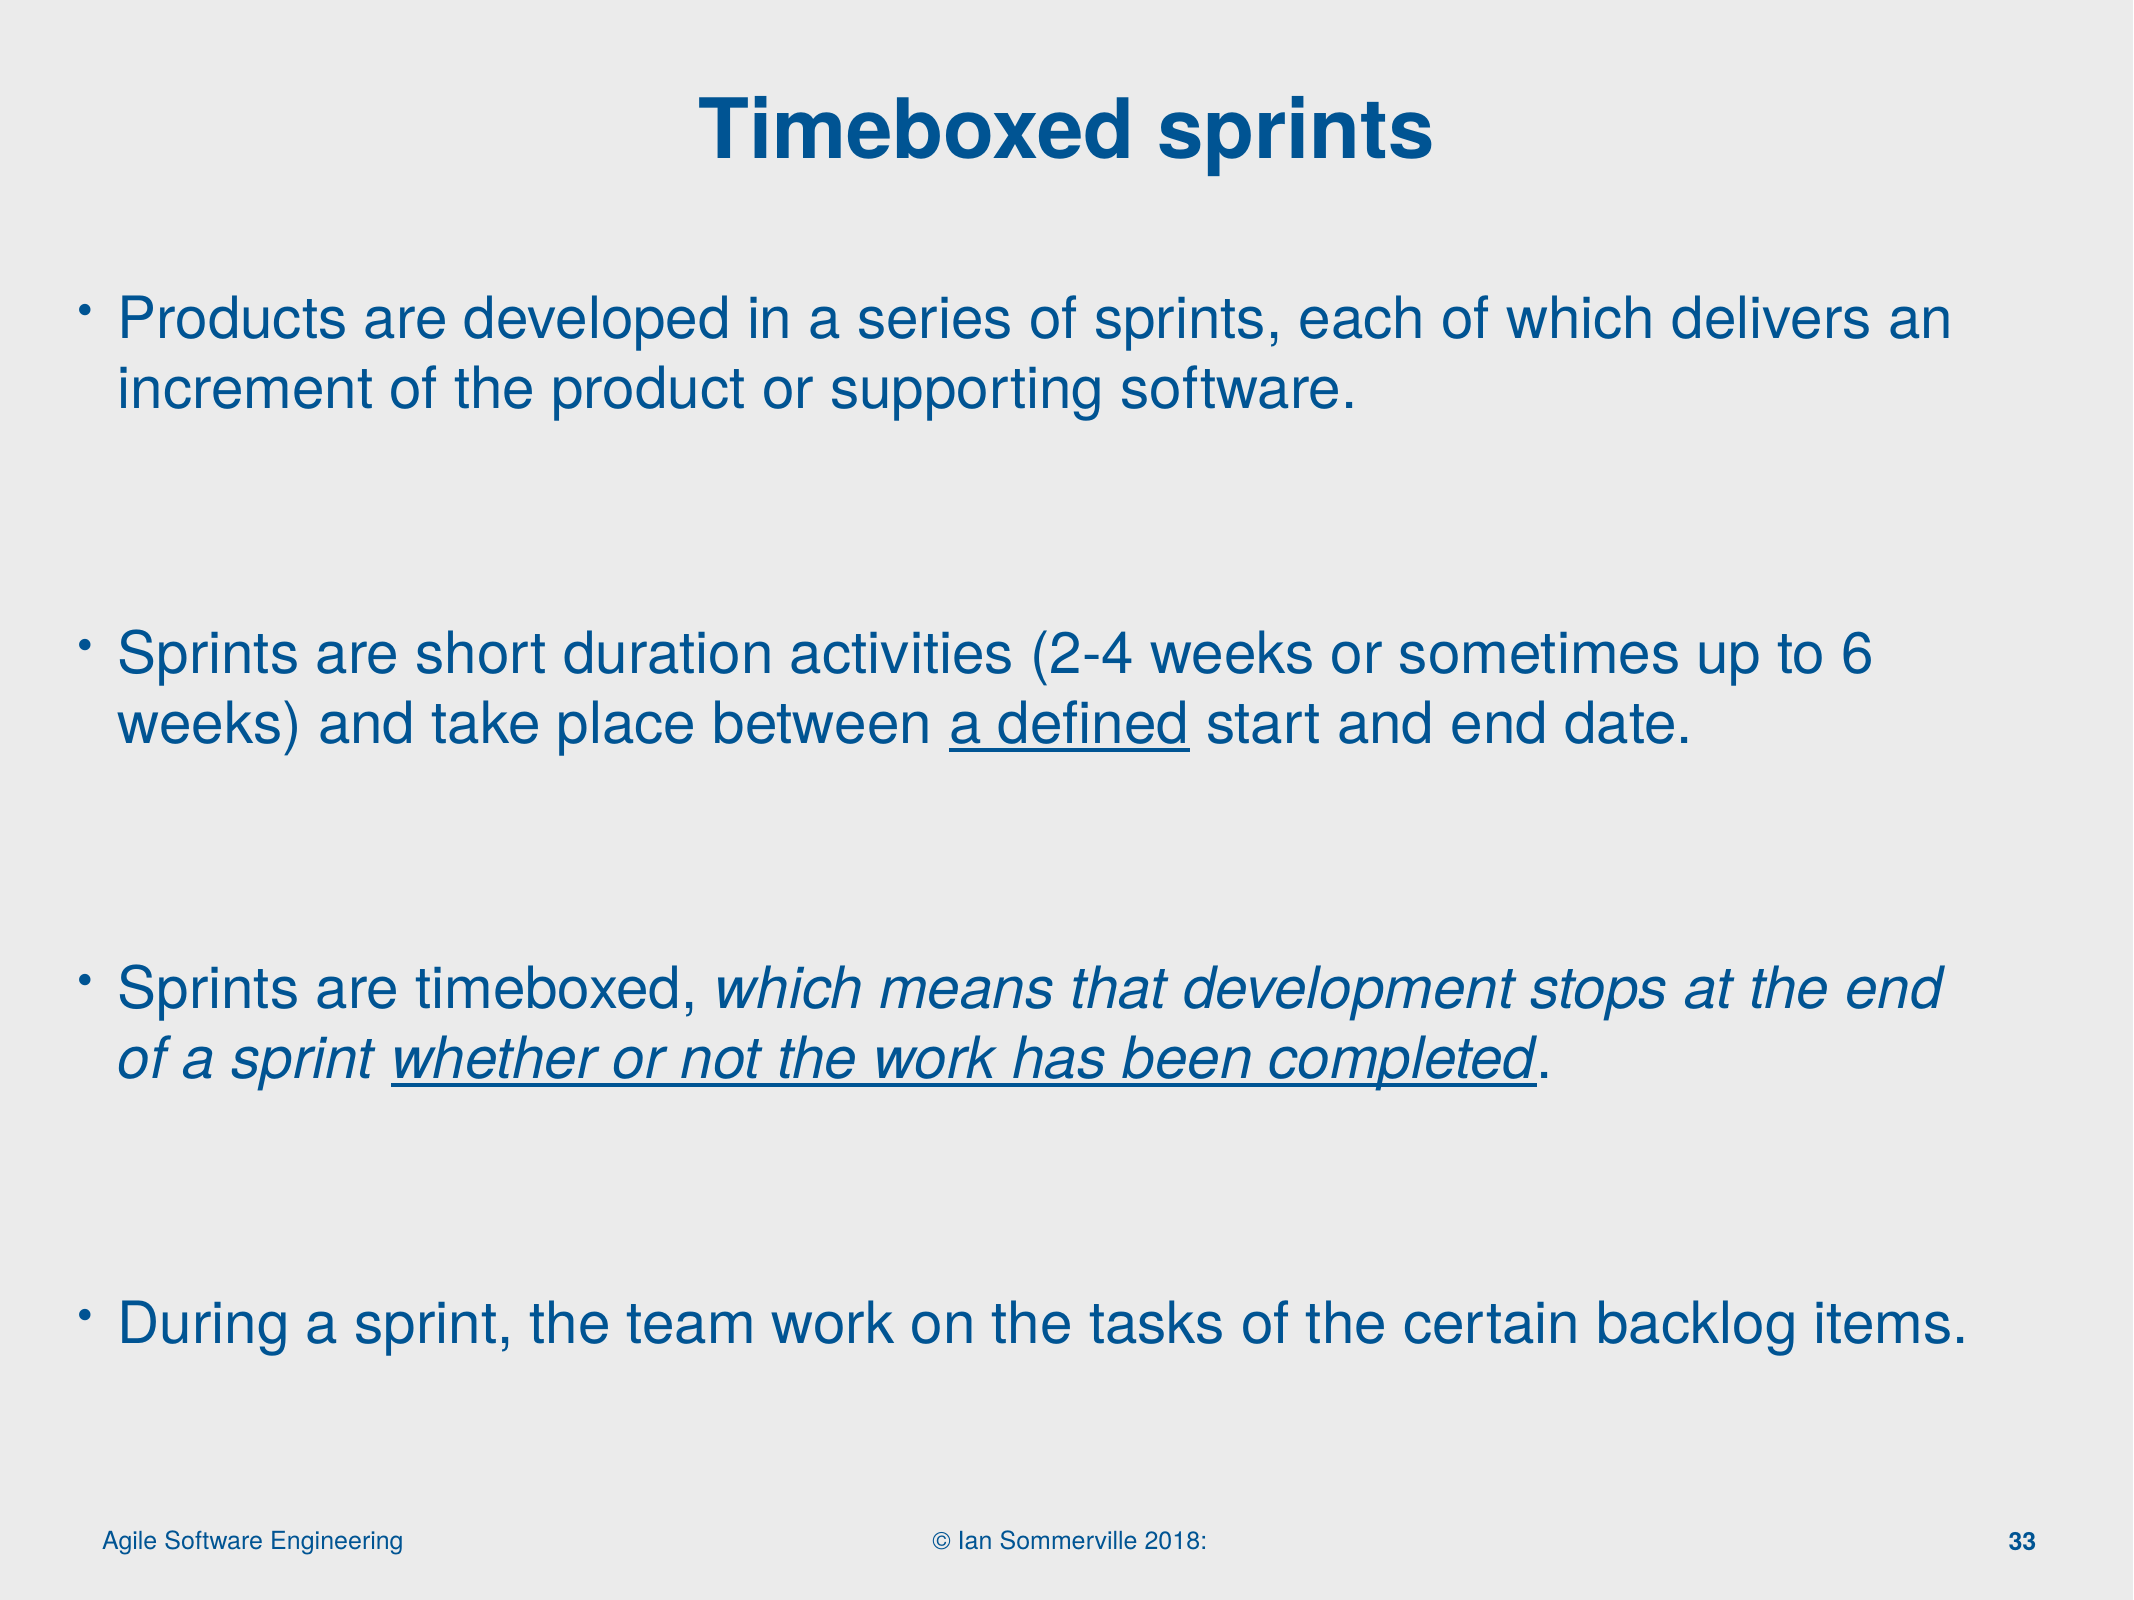

# Timeboxed sprints
Products are developed in a series of sprints, each of which delivers an increment of the product or supporting software.

Sprints are short duration activities (2-4 weeks or sometimes up to 6 weeks) and take place between a defined start and end date.

Sprints are timeboxed, which means that development stops at the end of a sprint whether or not the work has been completed.

During a sprint, the team work on the tasks of the certain backlog items.
33